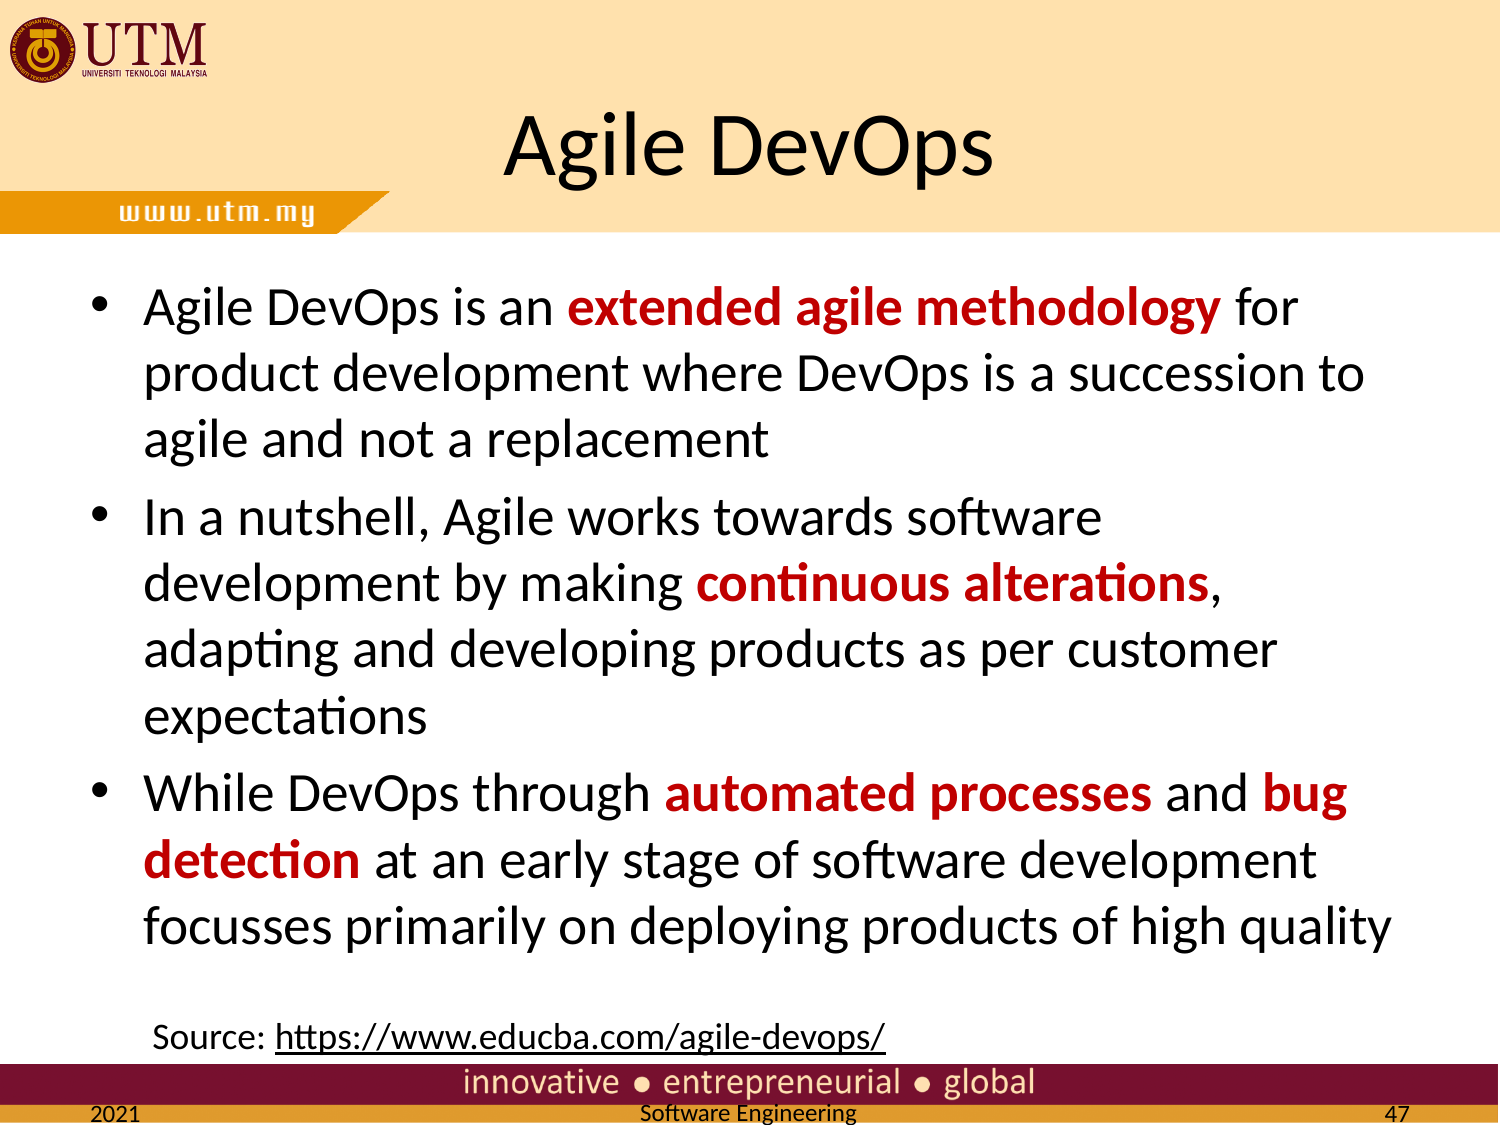

# Agile DevOps
Agile DevOps is an extended agile methodology for product development where DevOps is a succession to agile and not a replacement
In a nutshell, Agile works towards software development by making continuous alterations, adapting and developing products as per customer expectations
While DevOps through automated processes and bug detection at an early stage of software development focusses primarily on deploying products of high quality
Source: https://www.educba.com/agile-devops/
2021
47
Software Engineering